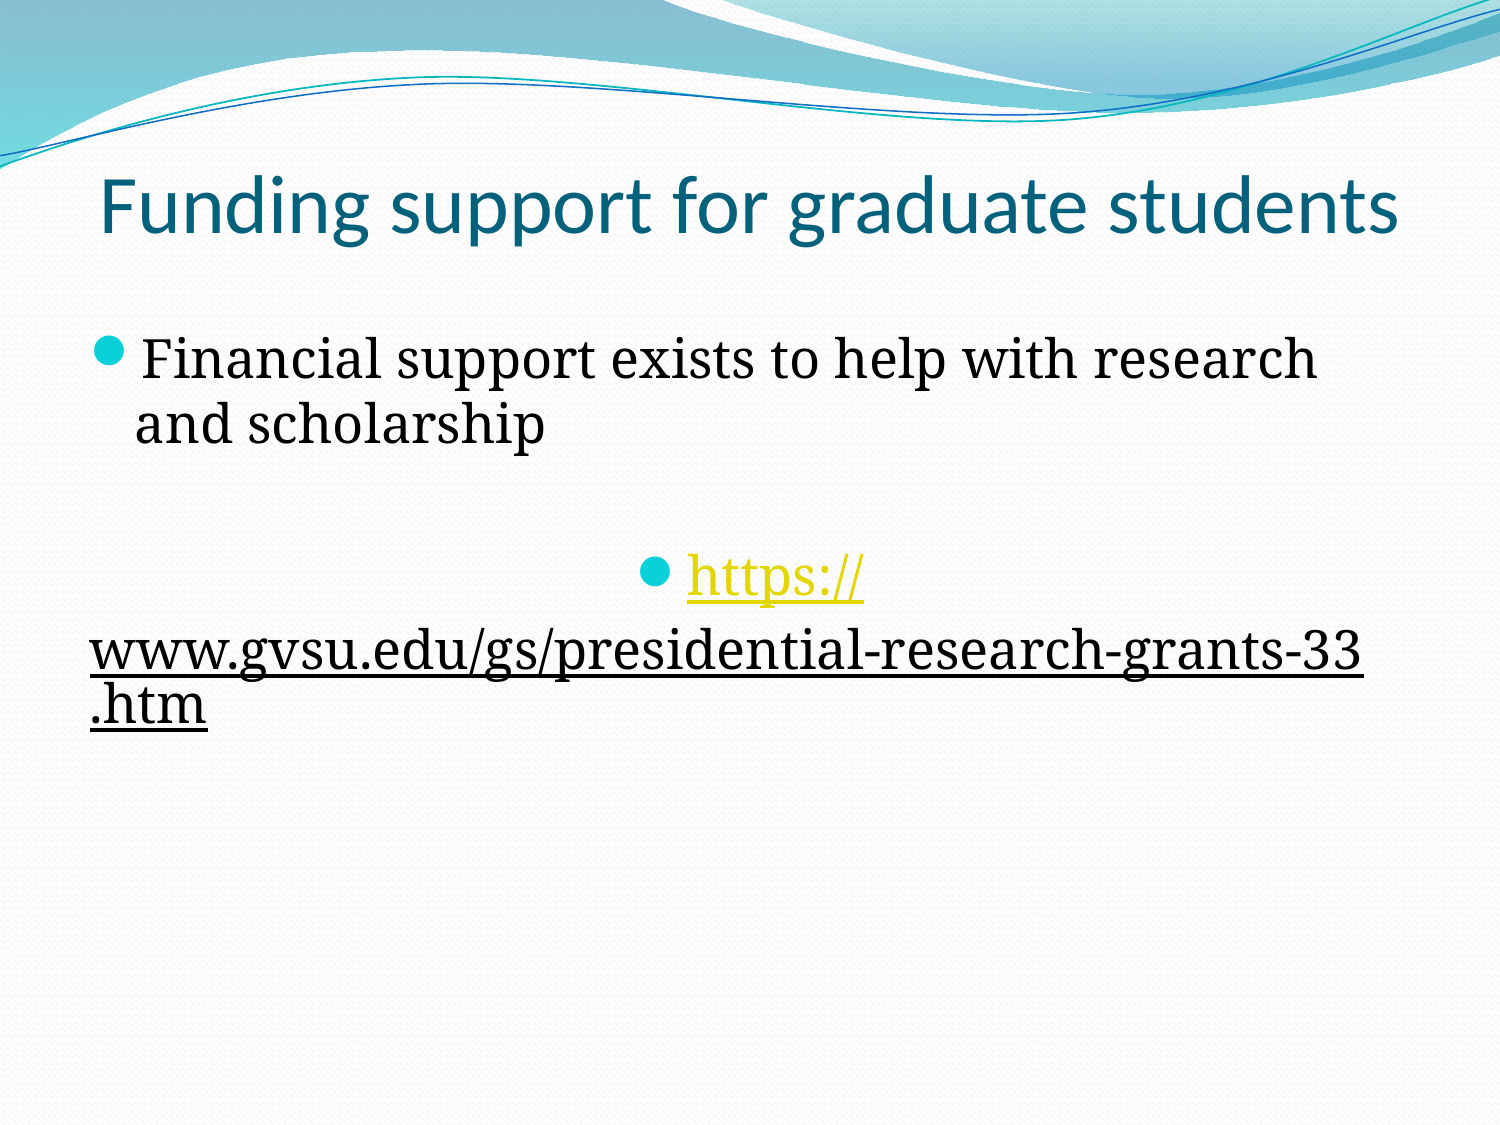

# Funding support for graduate students
Financial support exists to help with research and scholarship

https://www.gvsu.edu/gs/presidential-research-grants-33.htm